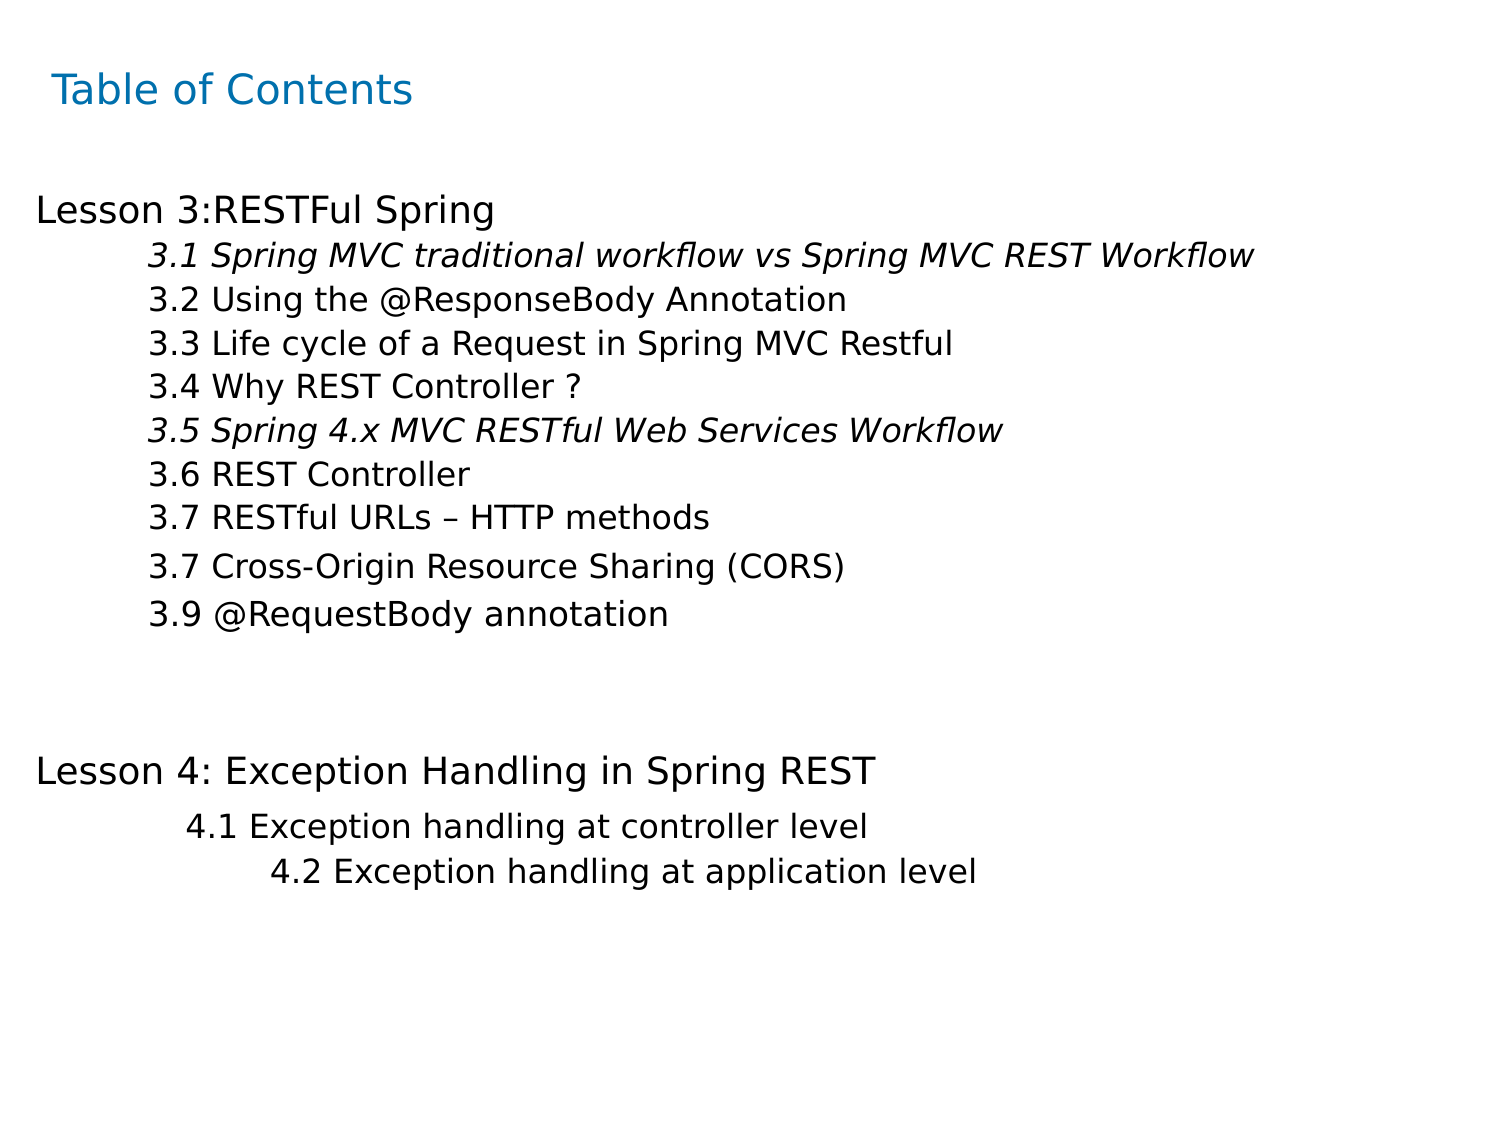

# Table of Contents
Lesson 3:RESTFul Spring
3.1 Spring MVC traditional workflow vs Spring MVC REST Workflow
3.2 Using the @ResponseBody Annotation
3.3 Life cycle of a Request in Spring MVC Restful
3.4 Why REST Controller ?
3.5 Spring 4.x MVC RESTful Web Services Workflow
3.6 REST Controller
3.7 RESTful URLs – HTTP methods
3.7 Cross-Origin Resource Sharing (CORS)
3.9 @RequestBody annotation

Lesson 4: Exception Handling in Spring REST
	4.1 Exception handling at controller level
	4.2 Exception handling at application level